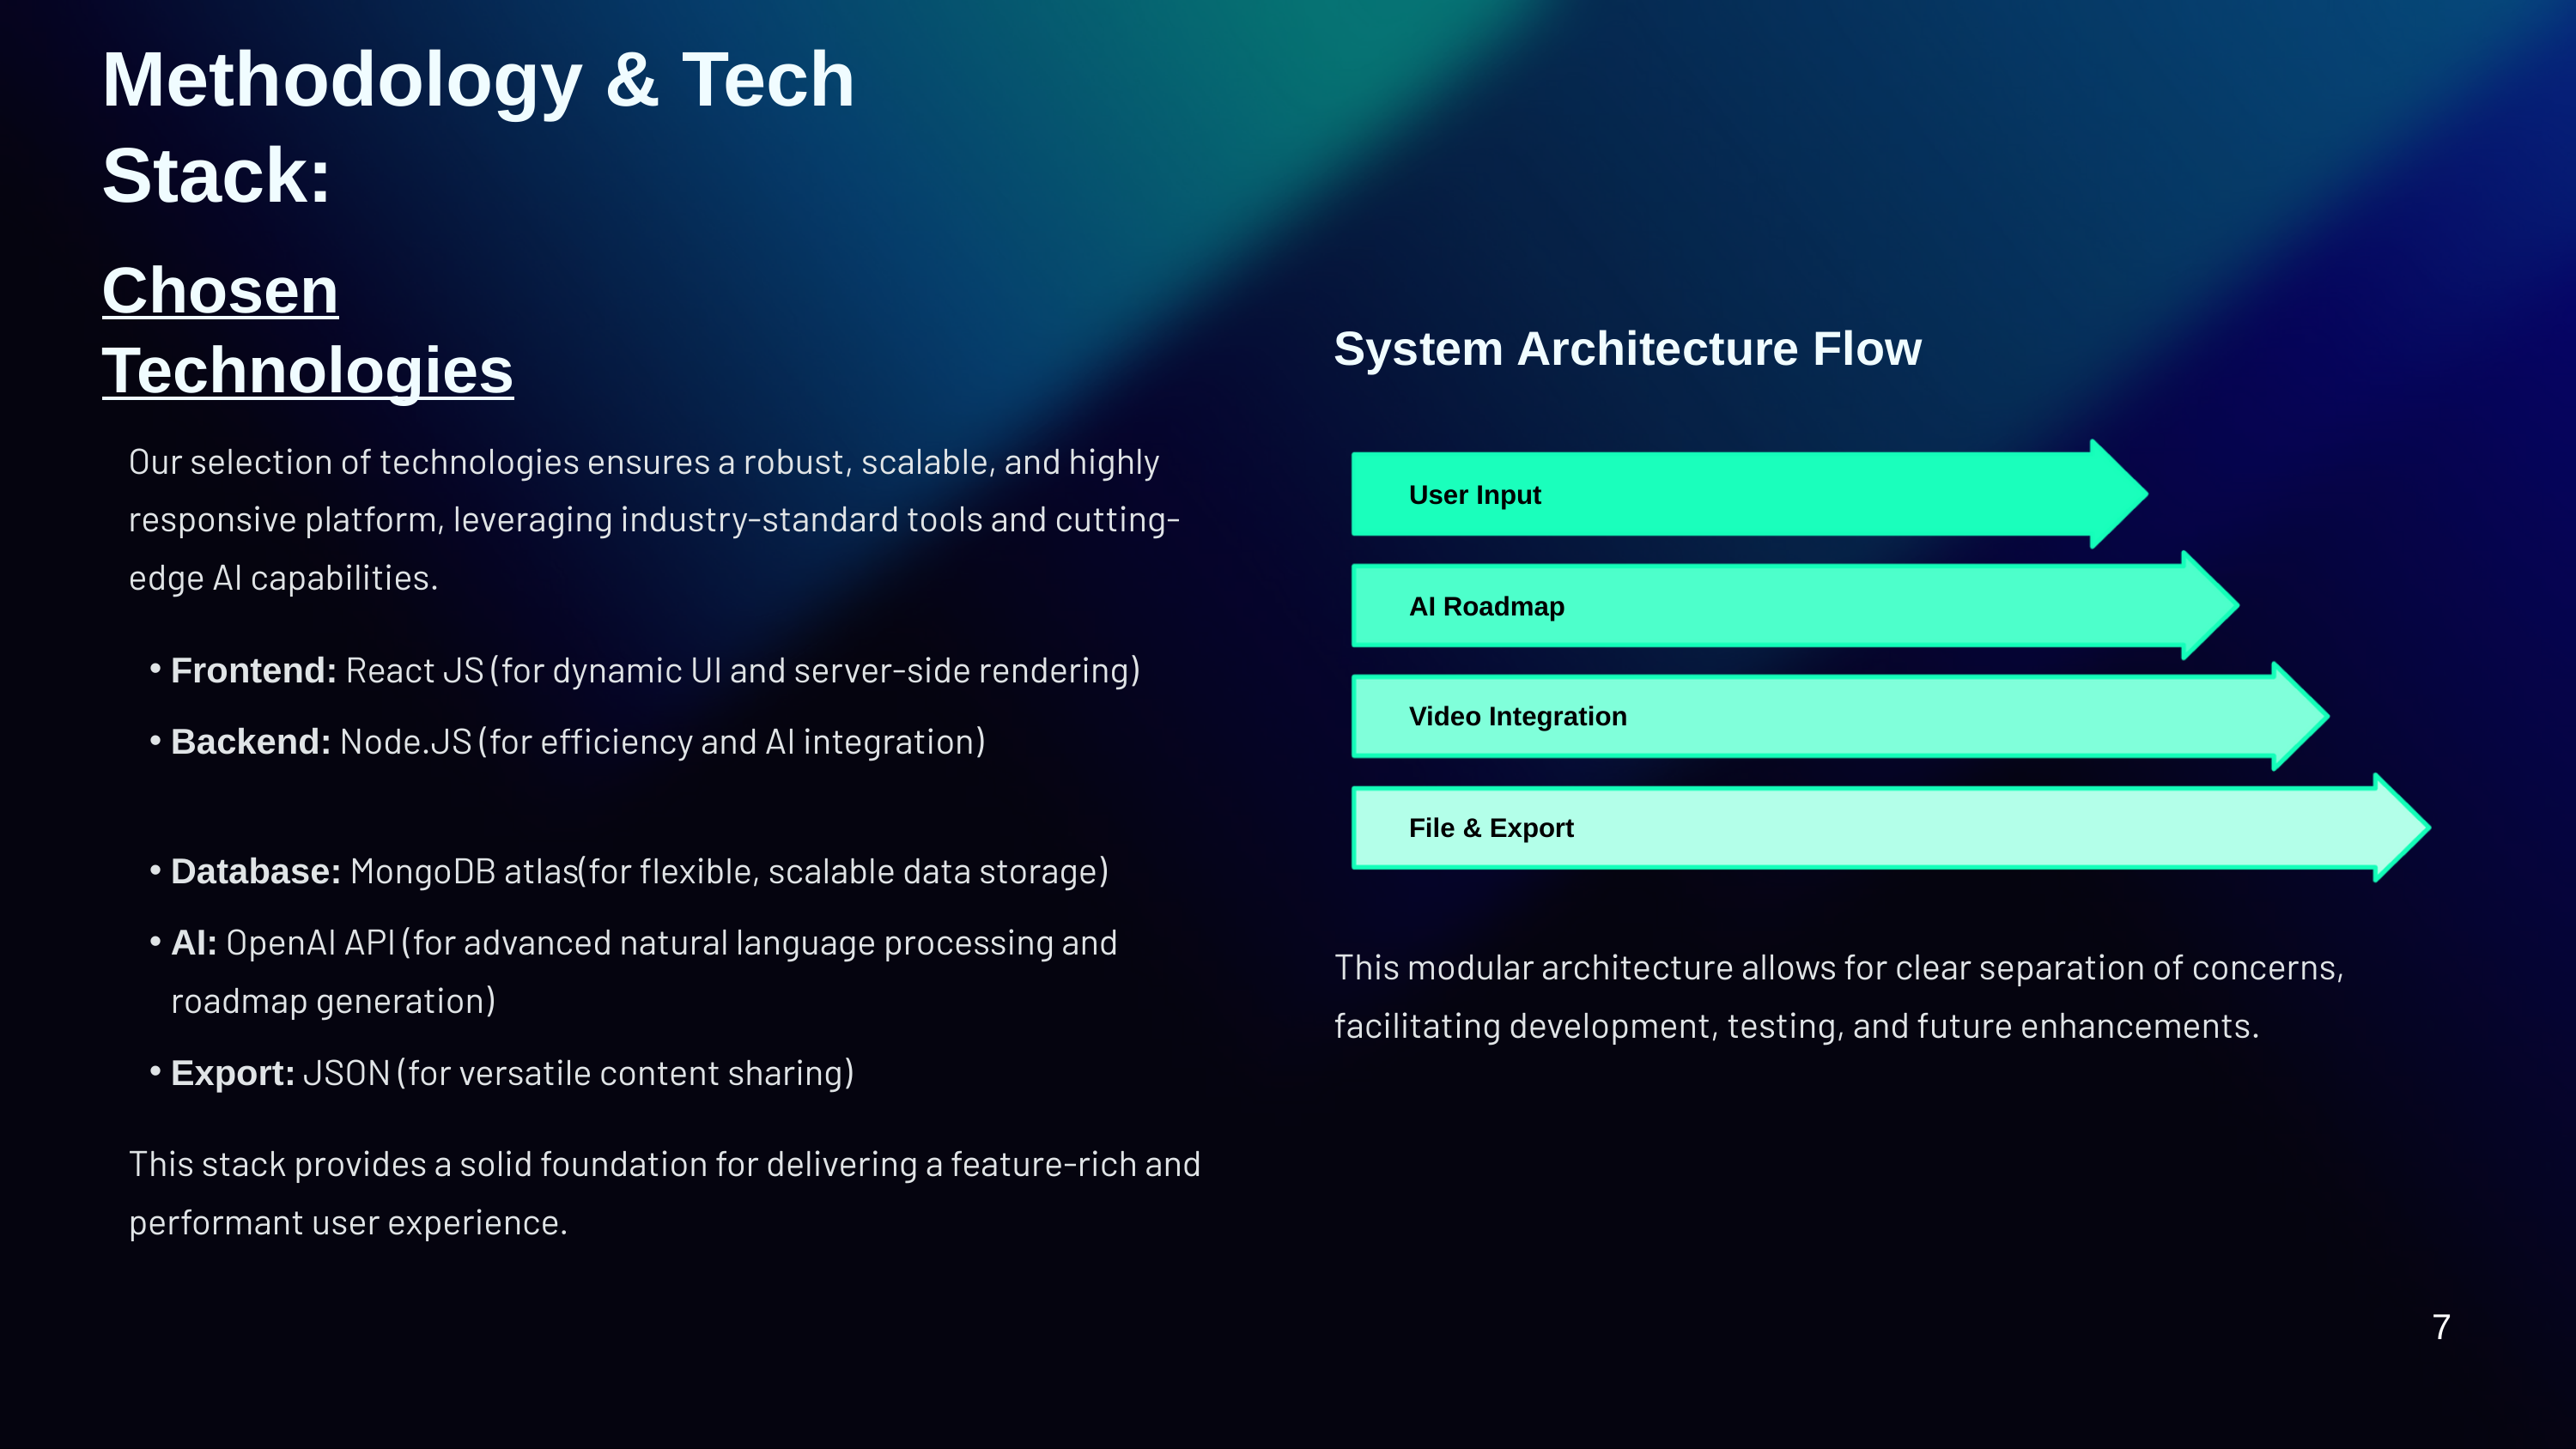

Methodology & Tech Stack:
Chosen Technologies
System Architecture Flow

Our selection of technologies ensures a robust, scalable, and highly responsive platform, leveraging industry-standard tools and cutting-edge AI capabilities.
User Input
AI Roadmap
Frontend: React JS (for dynamic UI and server-side rendering)
Video Integration
Backend: Node.JS (for efficiency and AI integration)
File & Export
Database: MongoDB atlas(for flexible, scalable data storage)
AI: OpenAI API (for advanced natural language processing and roadmap generation)
This modular architecture allows for clear separation of concerns, facilitating development, testing, and future enhancements.
Export: JSON (for versatile content sharing)
This stack provides a solid foundation for delivering a feature-rich and performant user experience.
7